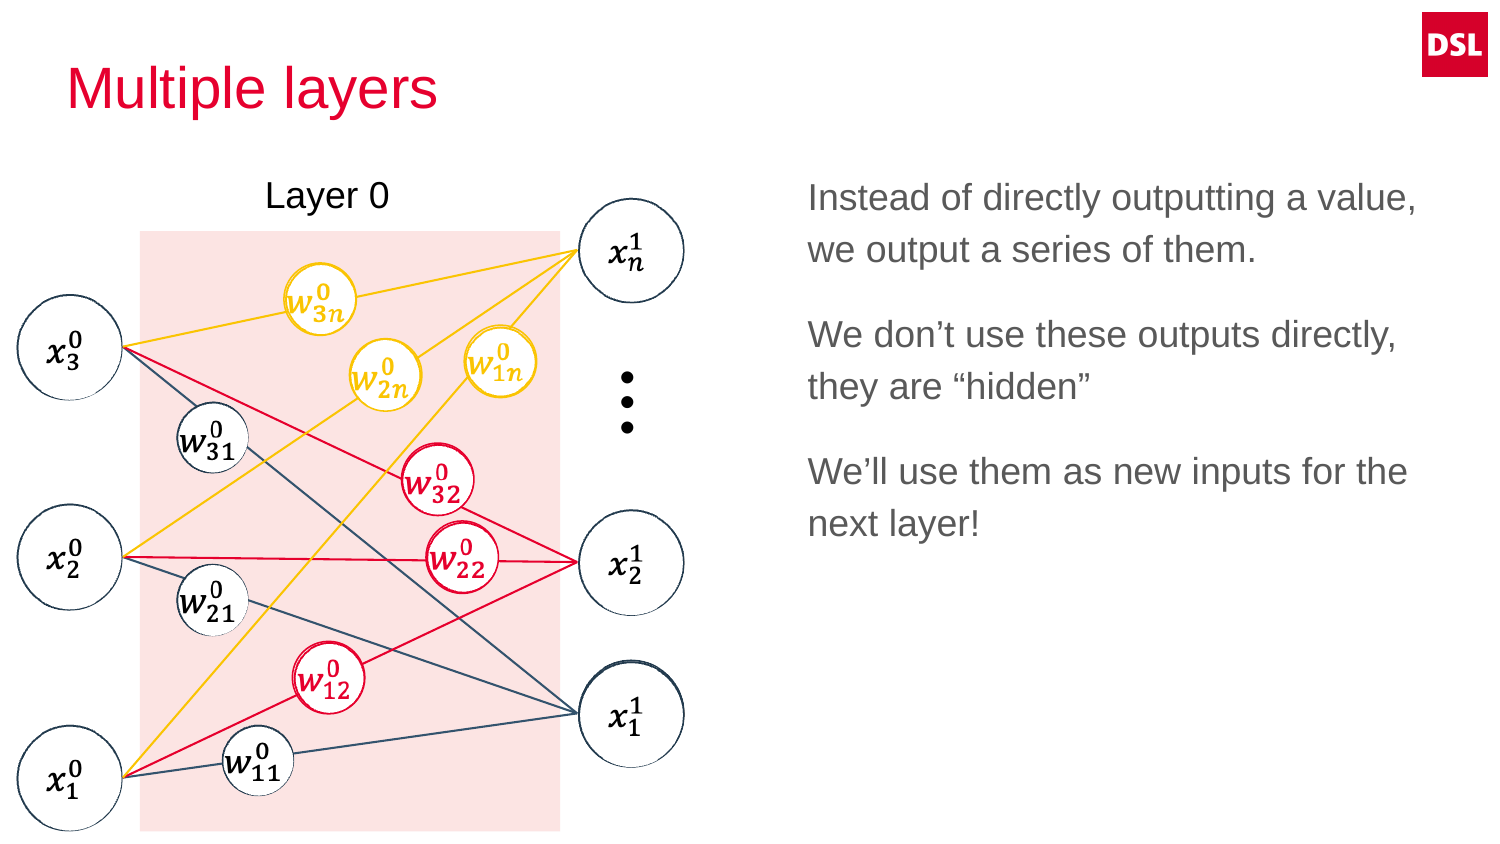

# Multiple layers
Instead of directly outputting a value, we output a series of them.
We don’t use these outputs directly, they are “hidden”
We’ll use them as new inputs for the next layer!
Layer 0

…